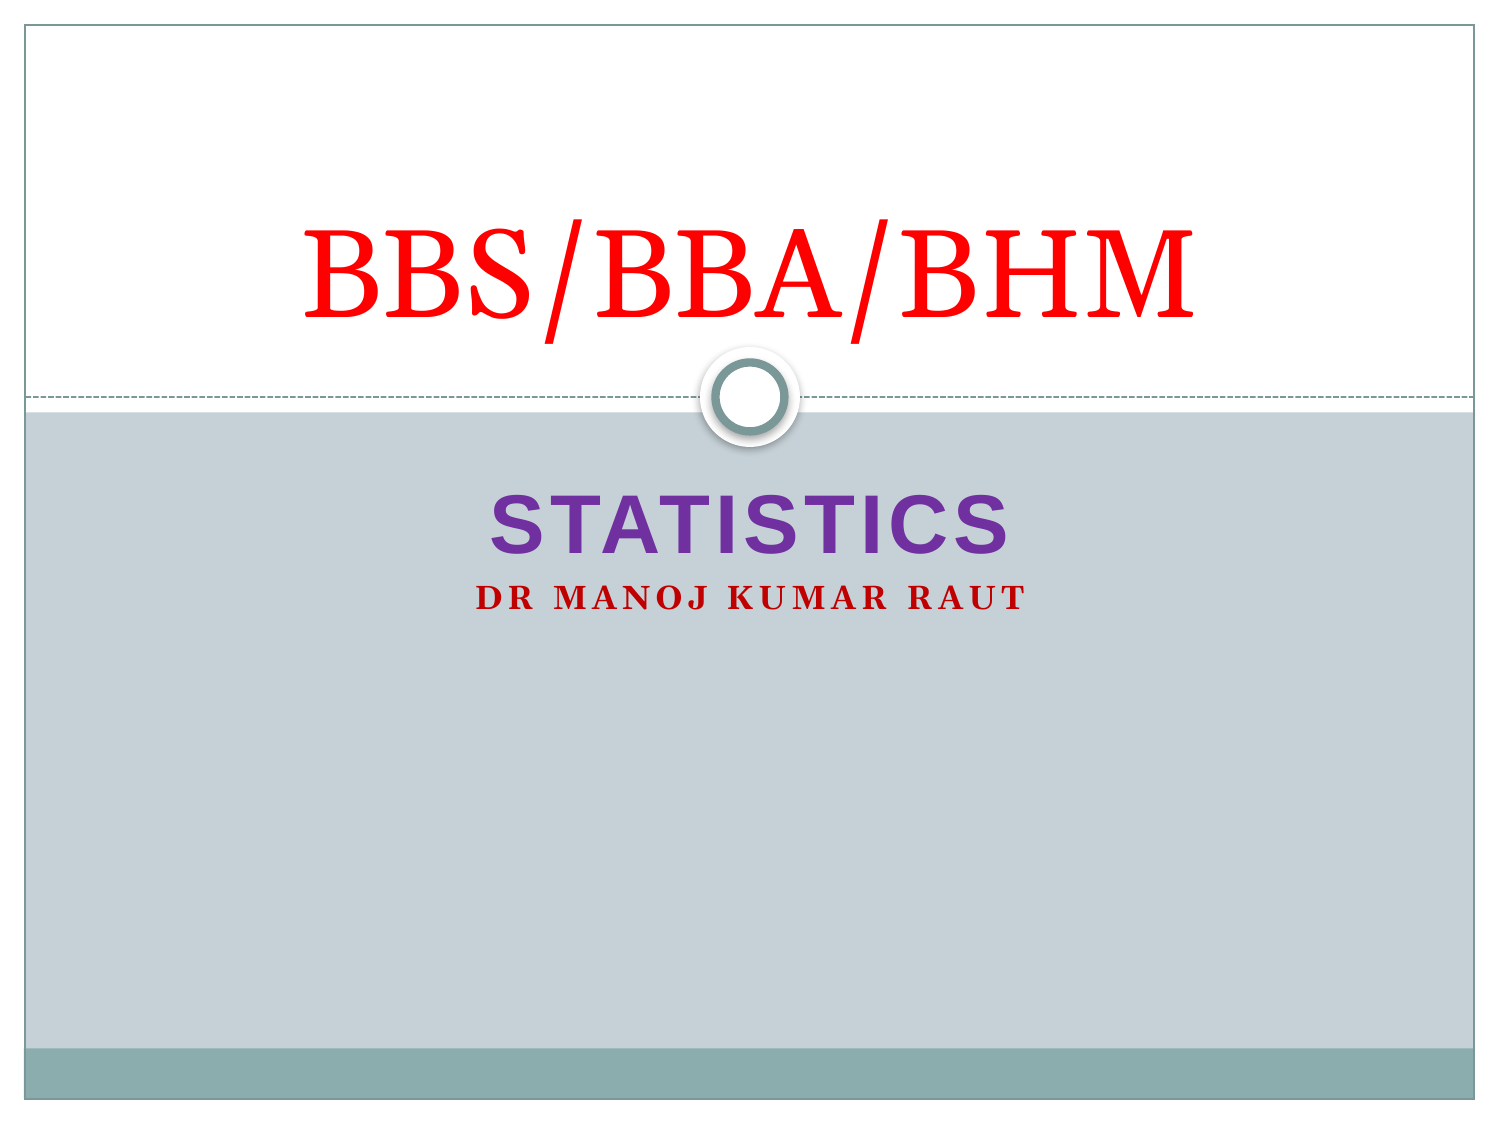

# BBS/BBA/BHM
Statistics
Dr Manoj Kumar Raut